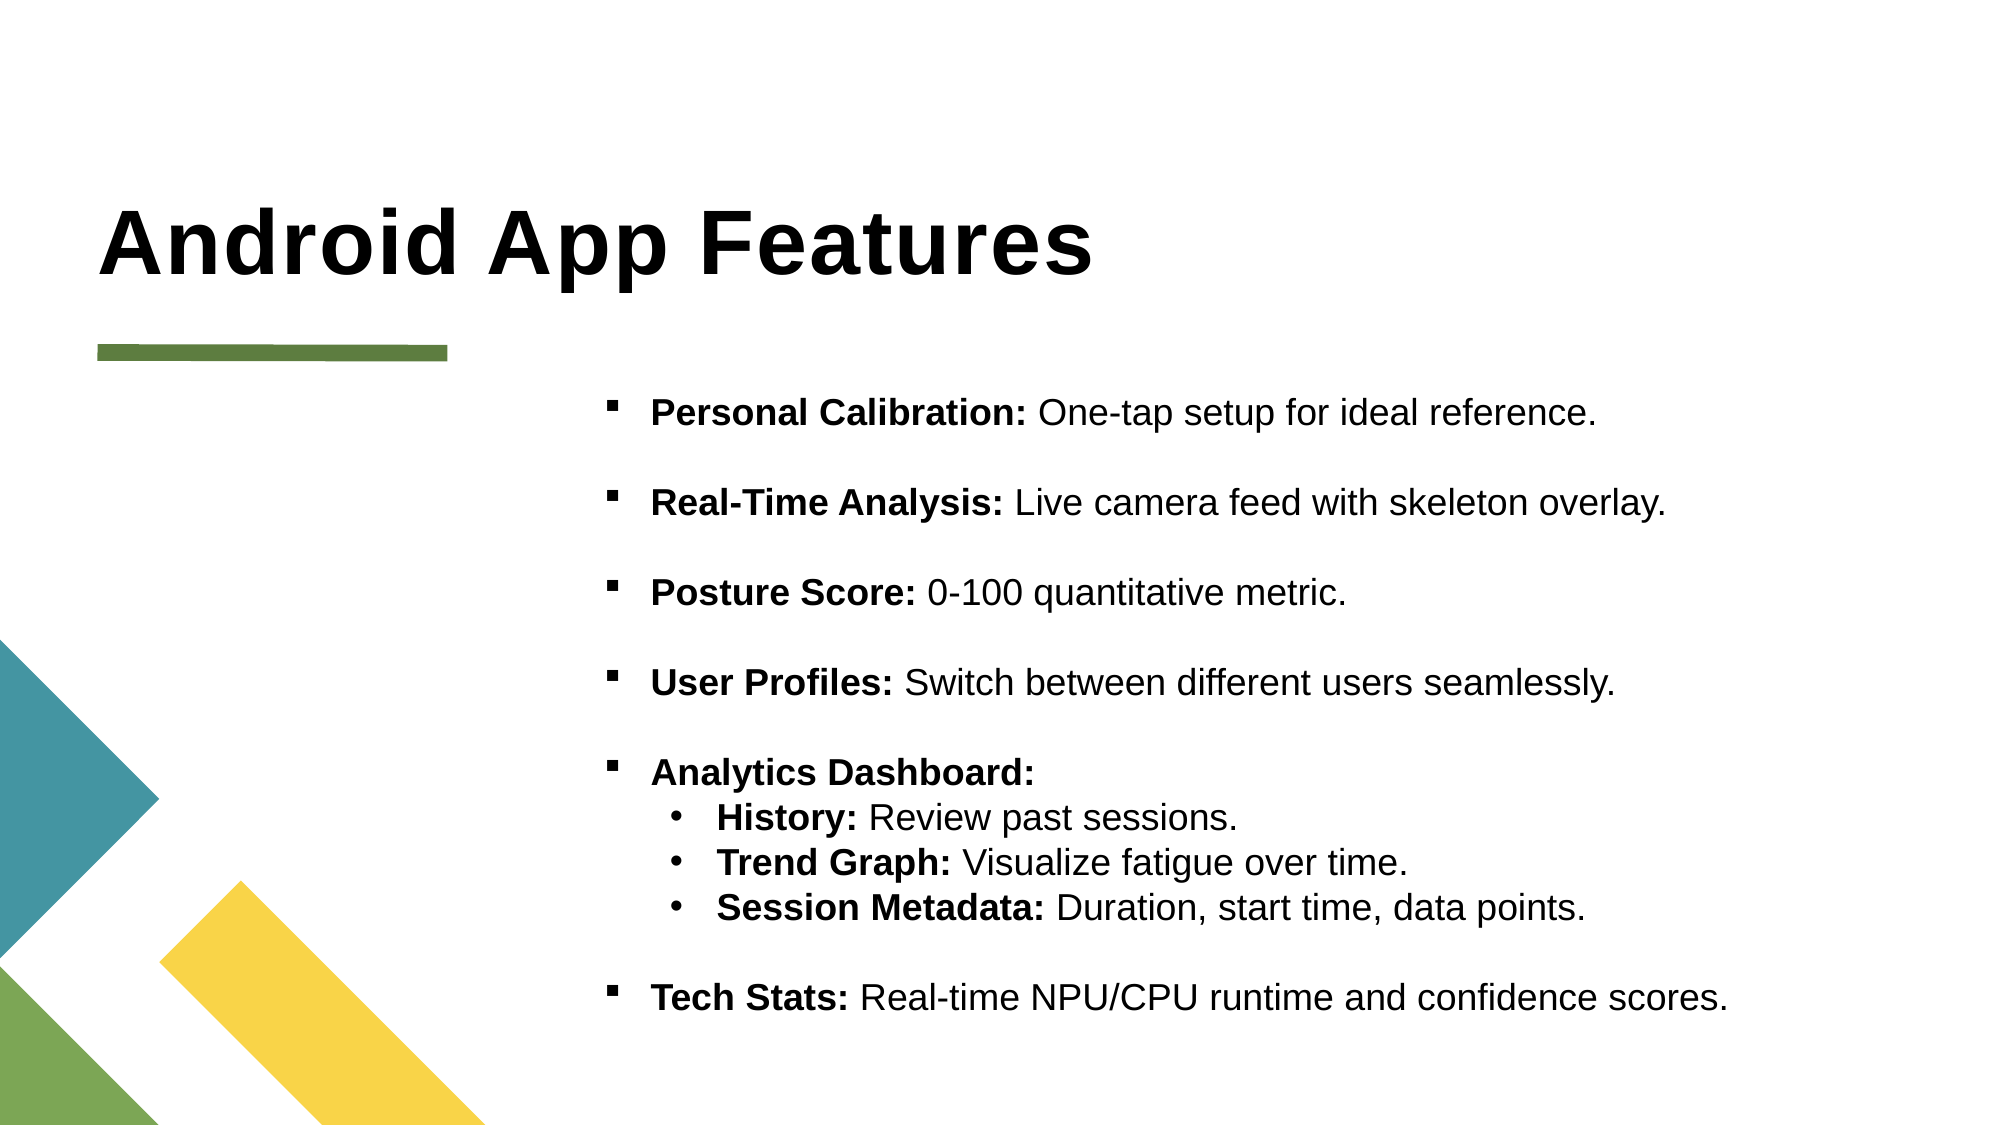

# Android App Features
Personal Calibration: One-tap setup for ideal reference.
Real-Time Analysis: Live camera feed with skeleton overlay.
Posture Score: 0-100 quantitative metric.
User Profiles: Switch between different users seamlessly.
Analytics Dashboard:
History: Review past sessions.
Trend Graph: Visualize fatigue over time.
Session Metadata: Duration, start time, data points.
Tech Stats: Real-time NPU/CPU runtime and confidence scores.